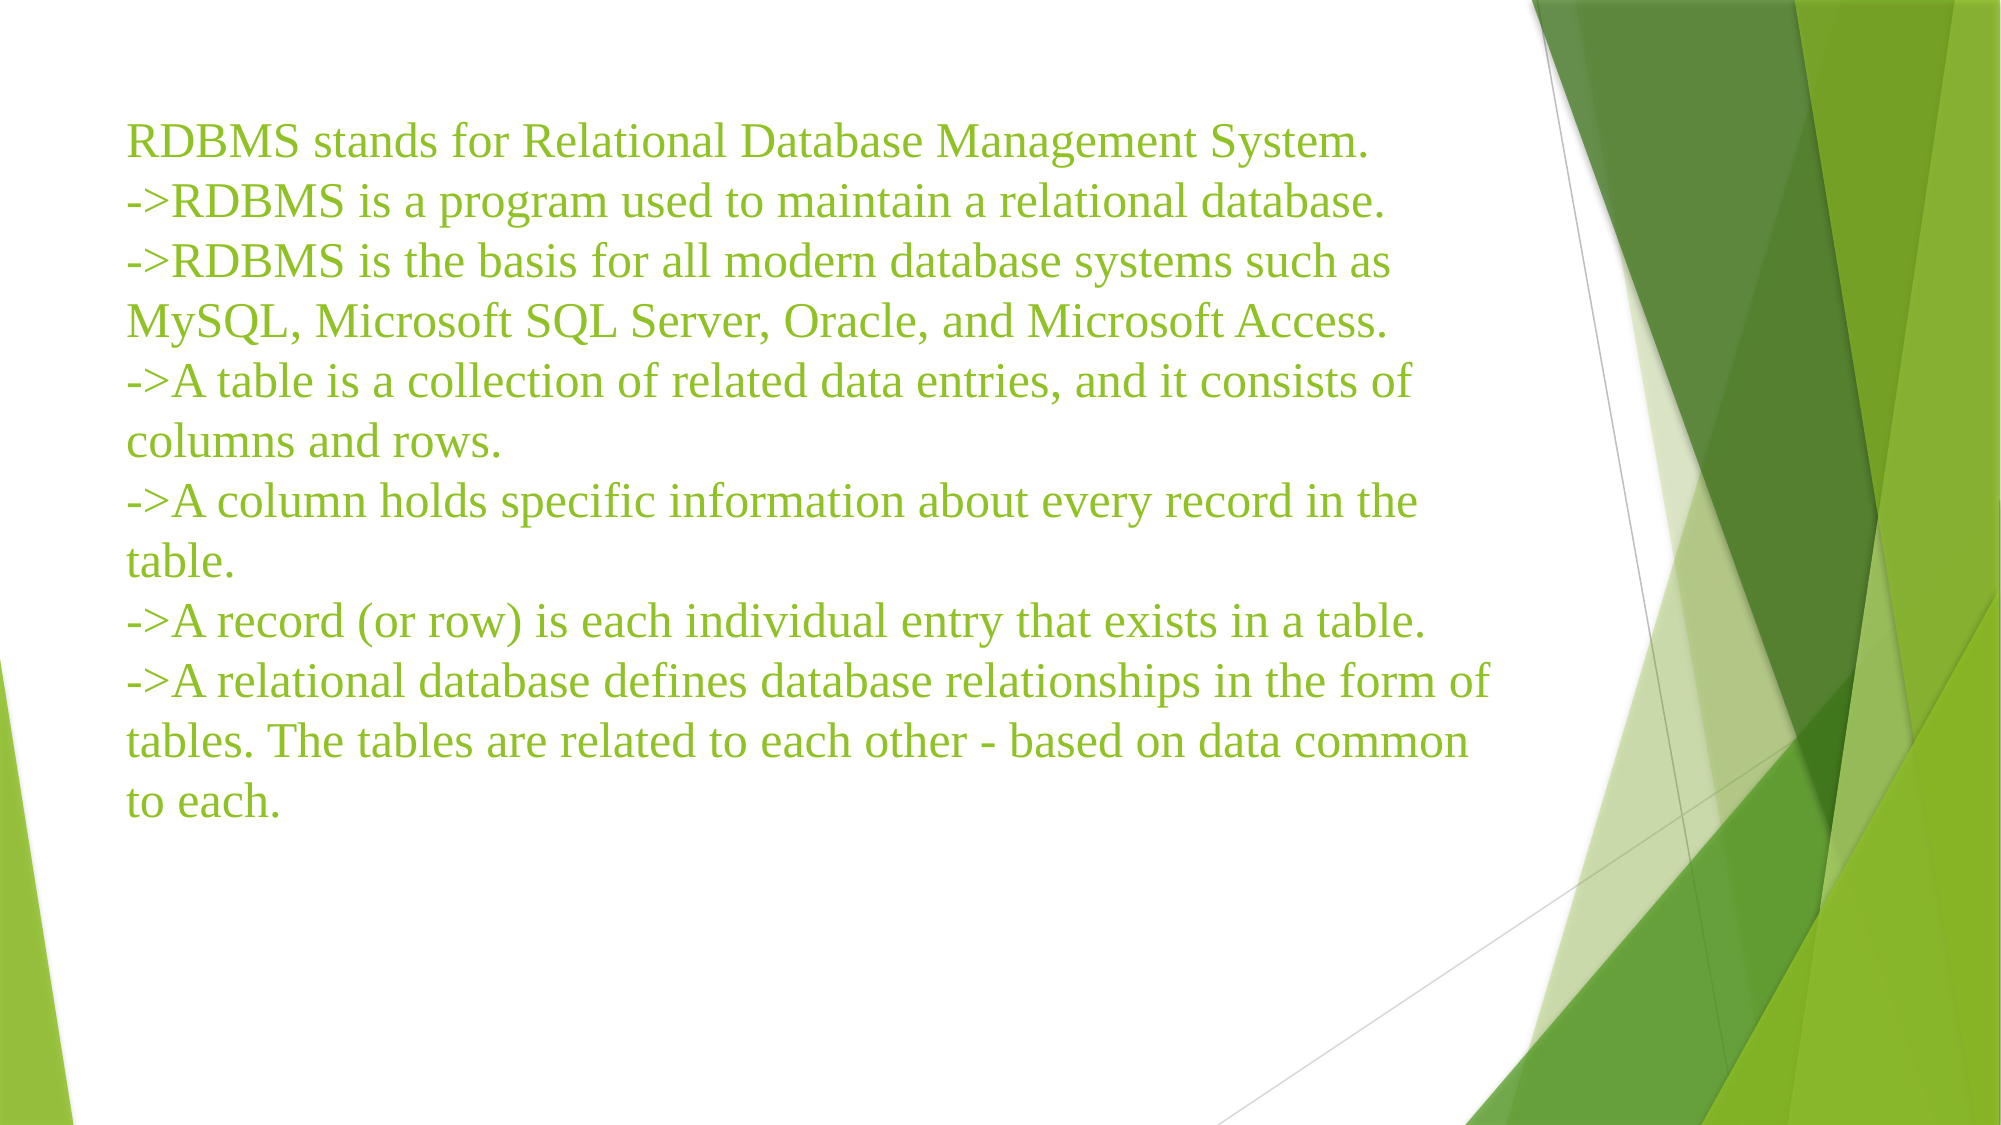

# RDBMS stands for Relational Database Management System. ->RDBMS is a program used to maintain a relational database. ->RDBMS is the basis for all modern database systems such as MySQL, Microsoft SQL Server, Oracle, and Microsoft Access. ->A table is a collection of related data entries, and it consists of columns and rows. ->A column holds specific information about every record in the table. ->A record (or row) is each individual entry that exists in a table. ->A relational database defines database relationships in the form of tables. The tables are related to each other - based on data common to each.